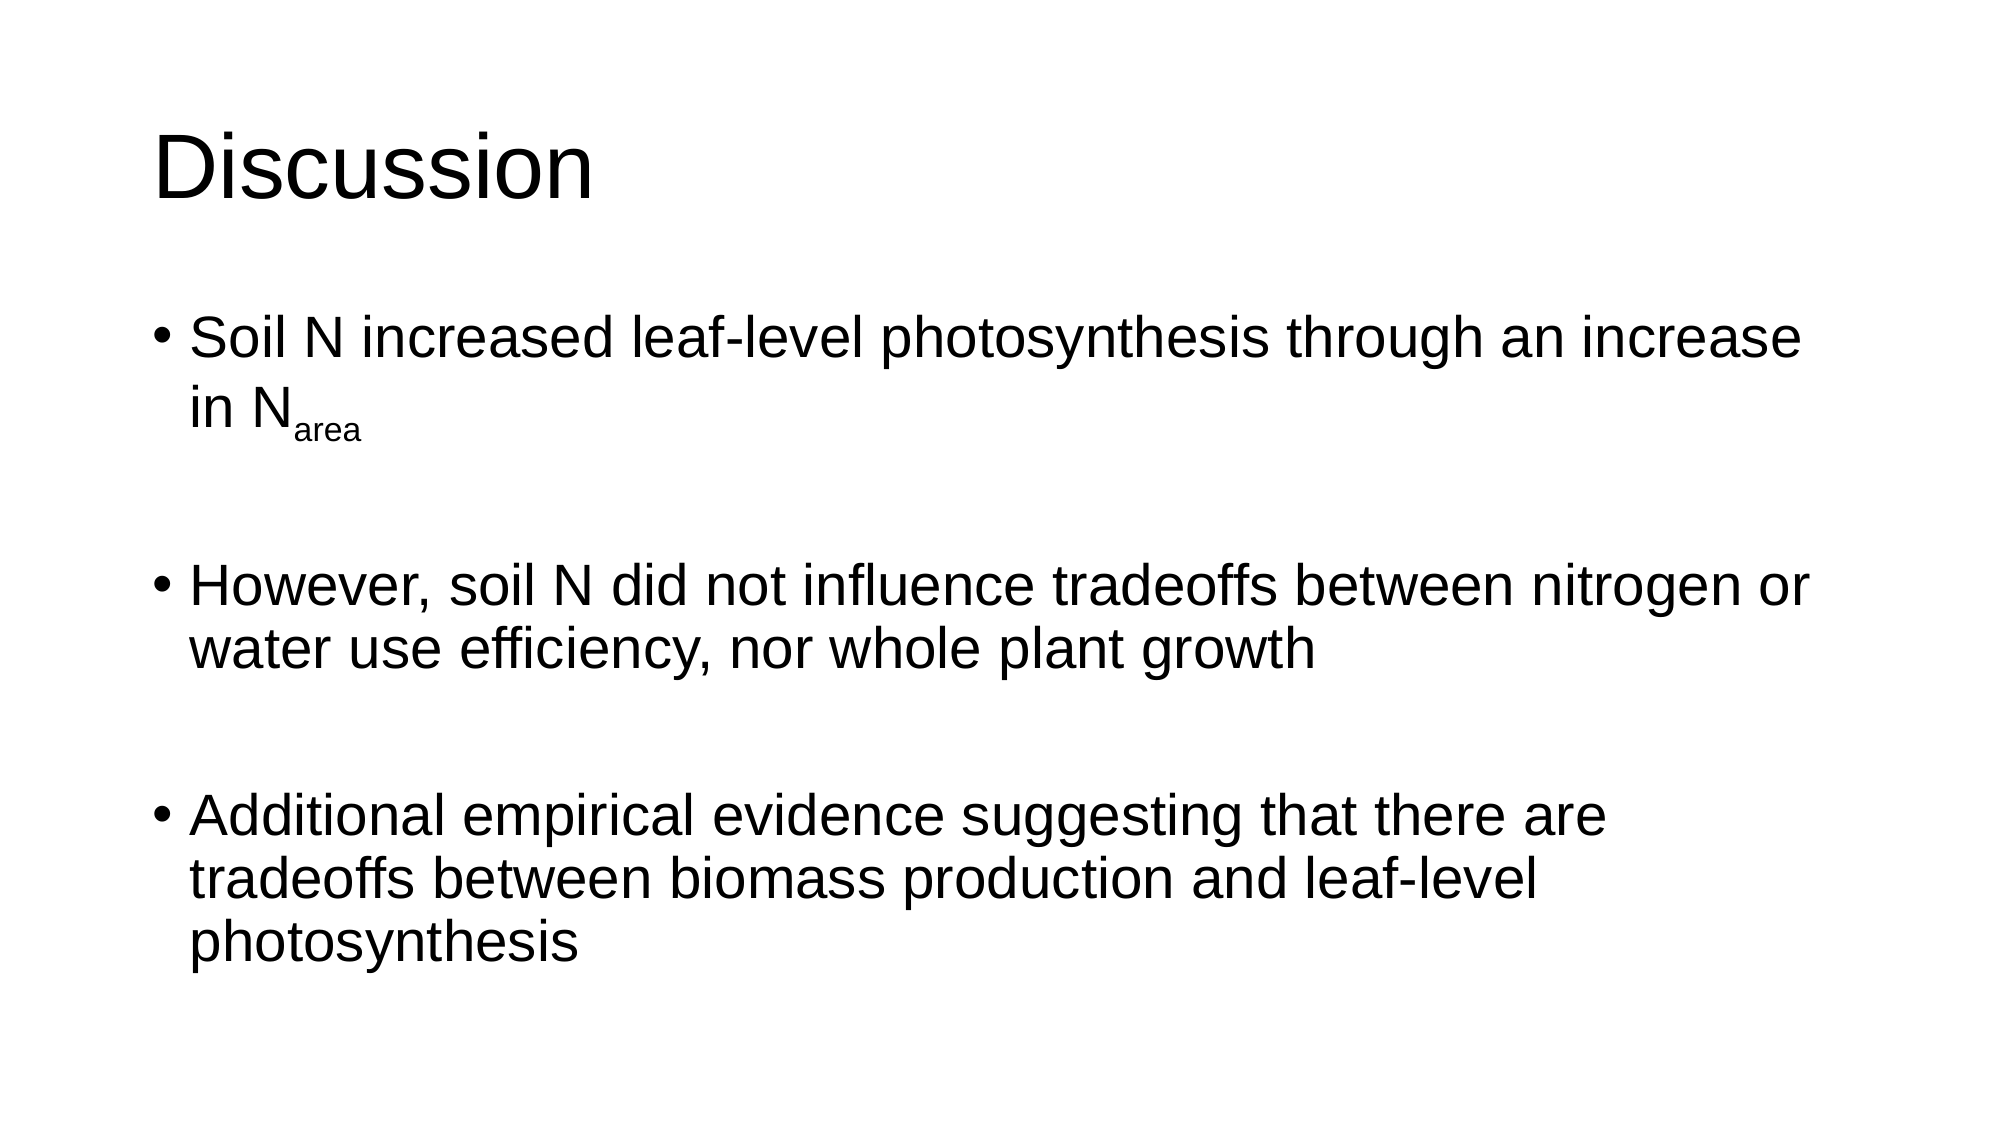

# Discussion
Soil N increased leaf-level photosynthesis through an increase in Narea

However, soil N did not influence tradeoffs between nitrogen or water use efficiency, nor whole plant growth

Additional empirical evidence suggesting that there are tradeoffs between biomass production and leaf-level photosynthesis